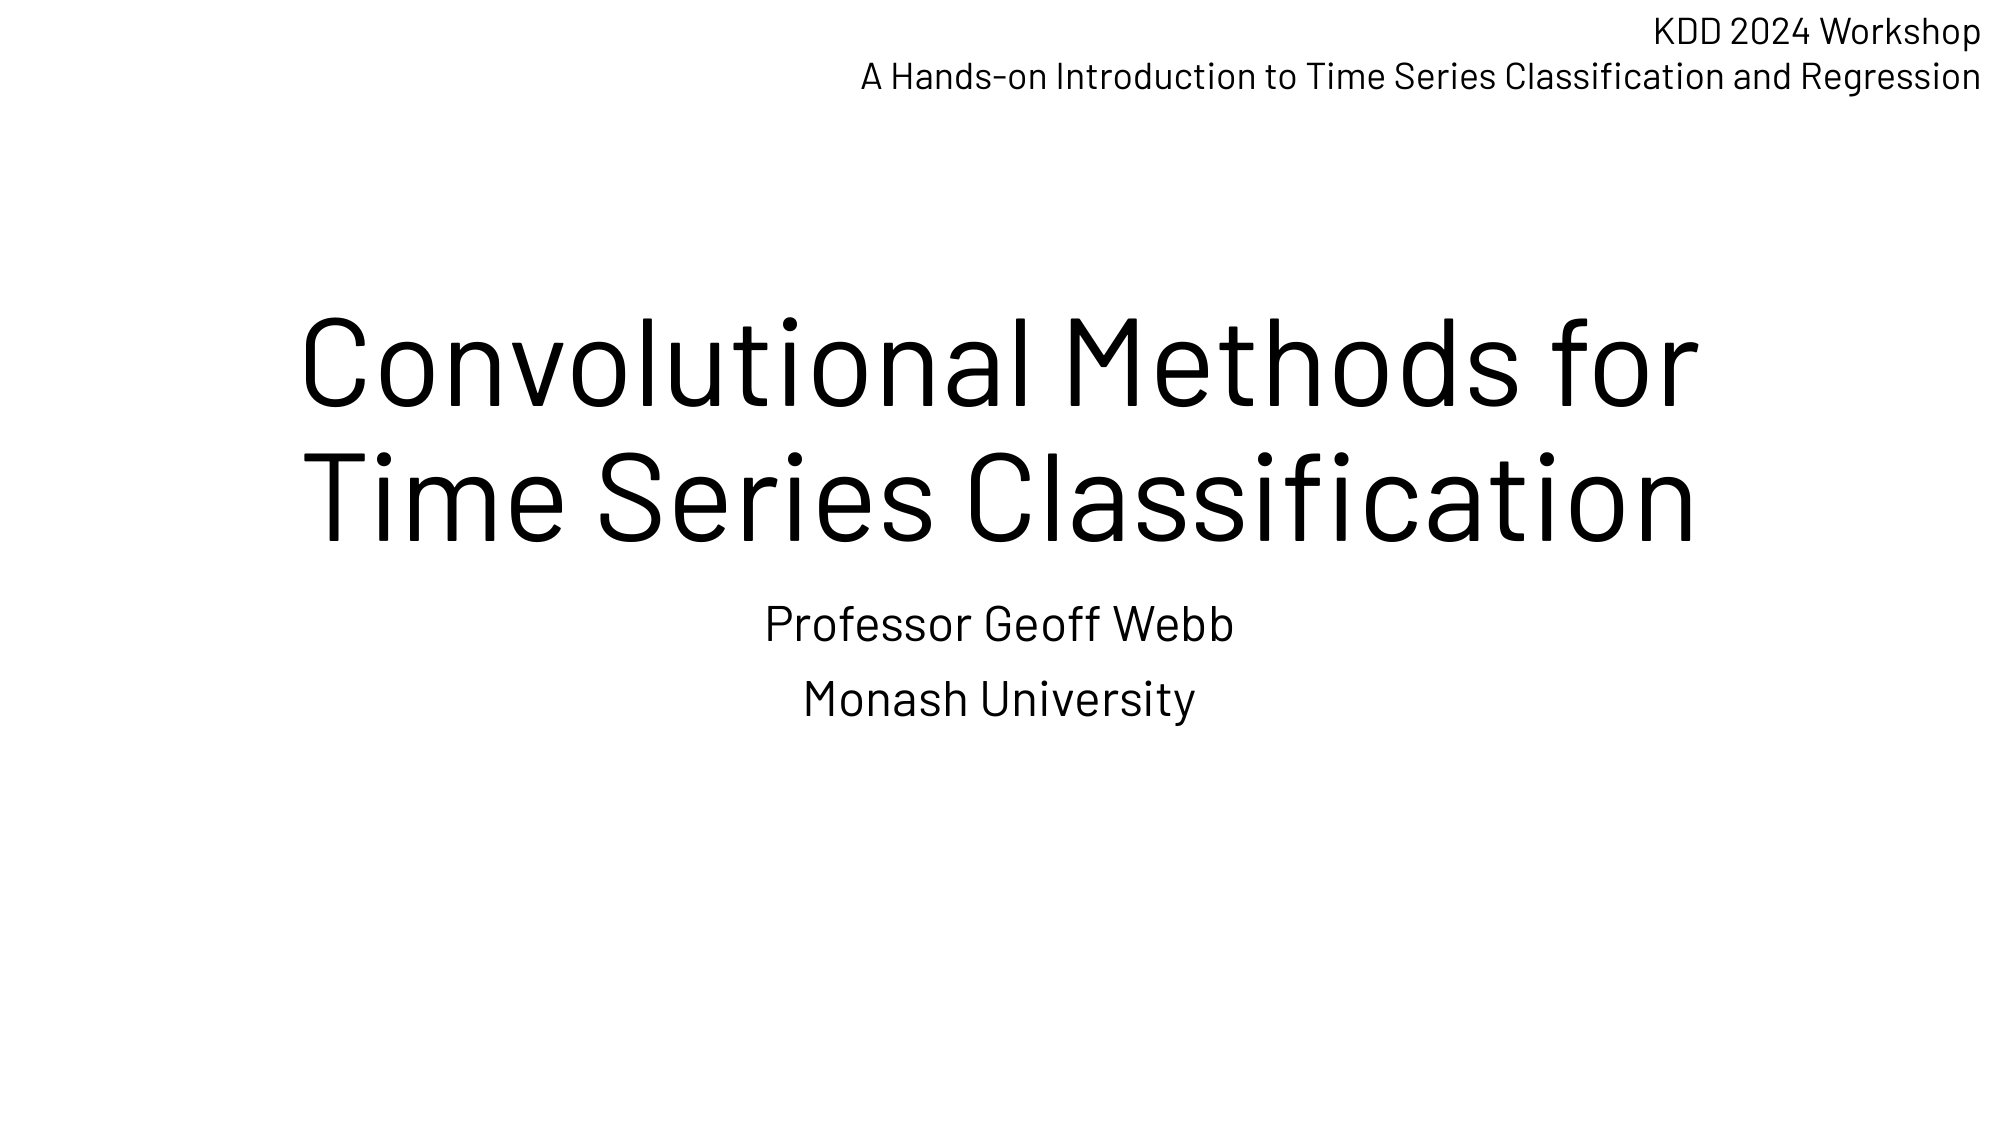

KDD 2024 Workshop
A Hands-on Introduction to Time Series Classification and Regression
# Convolutional Methods for Time Series Classification
Professor Geoff Webb
Monash University